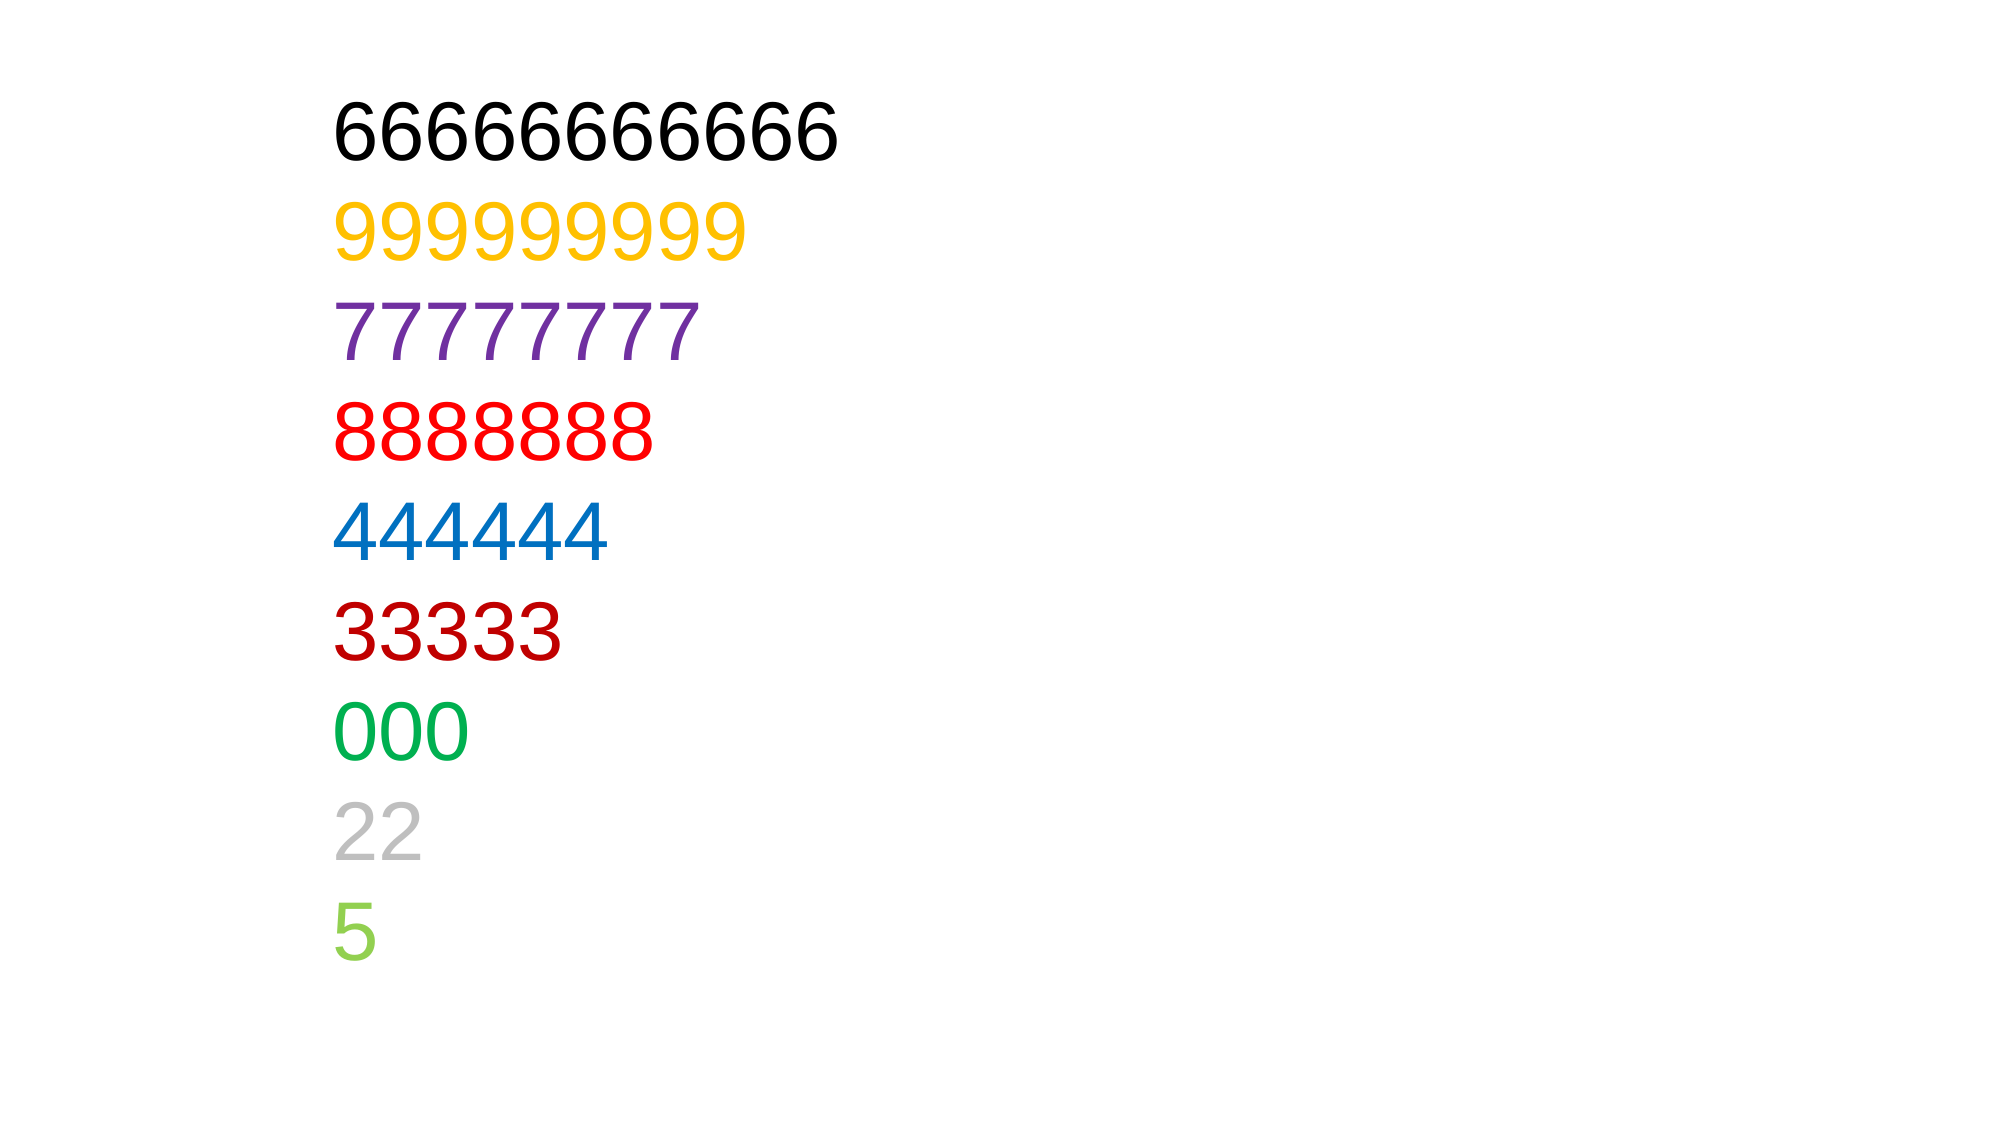

66666666666
999999999
77777777
8888888
444444
33333
000
22
5
#